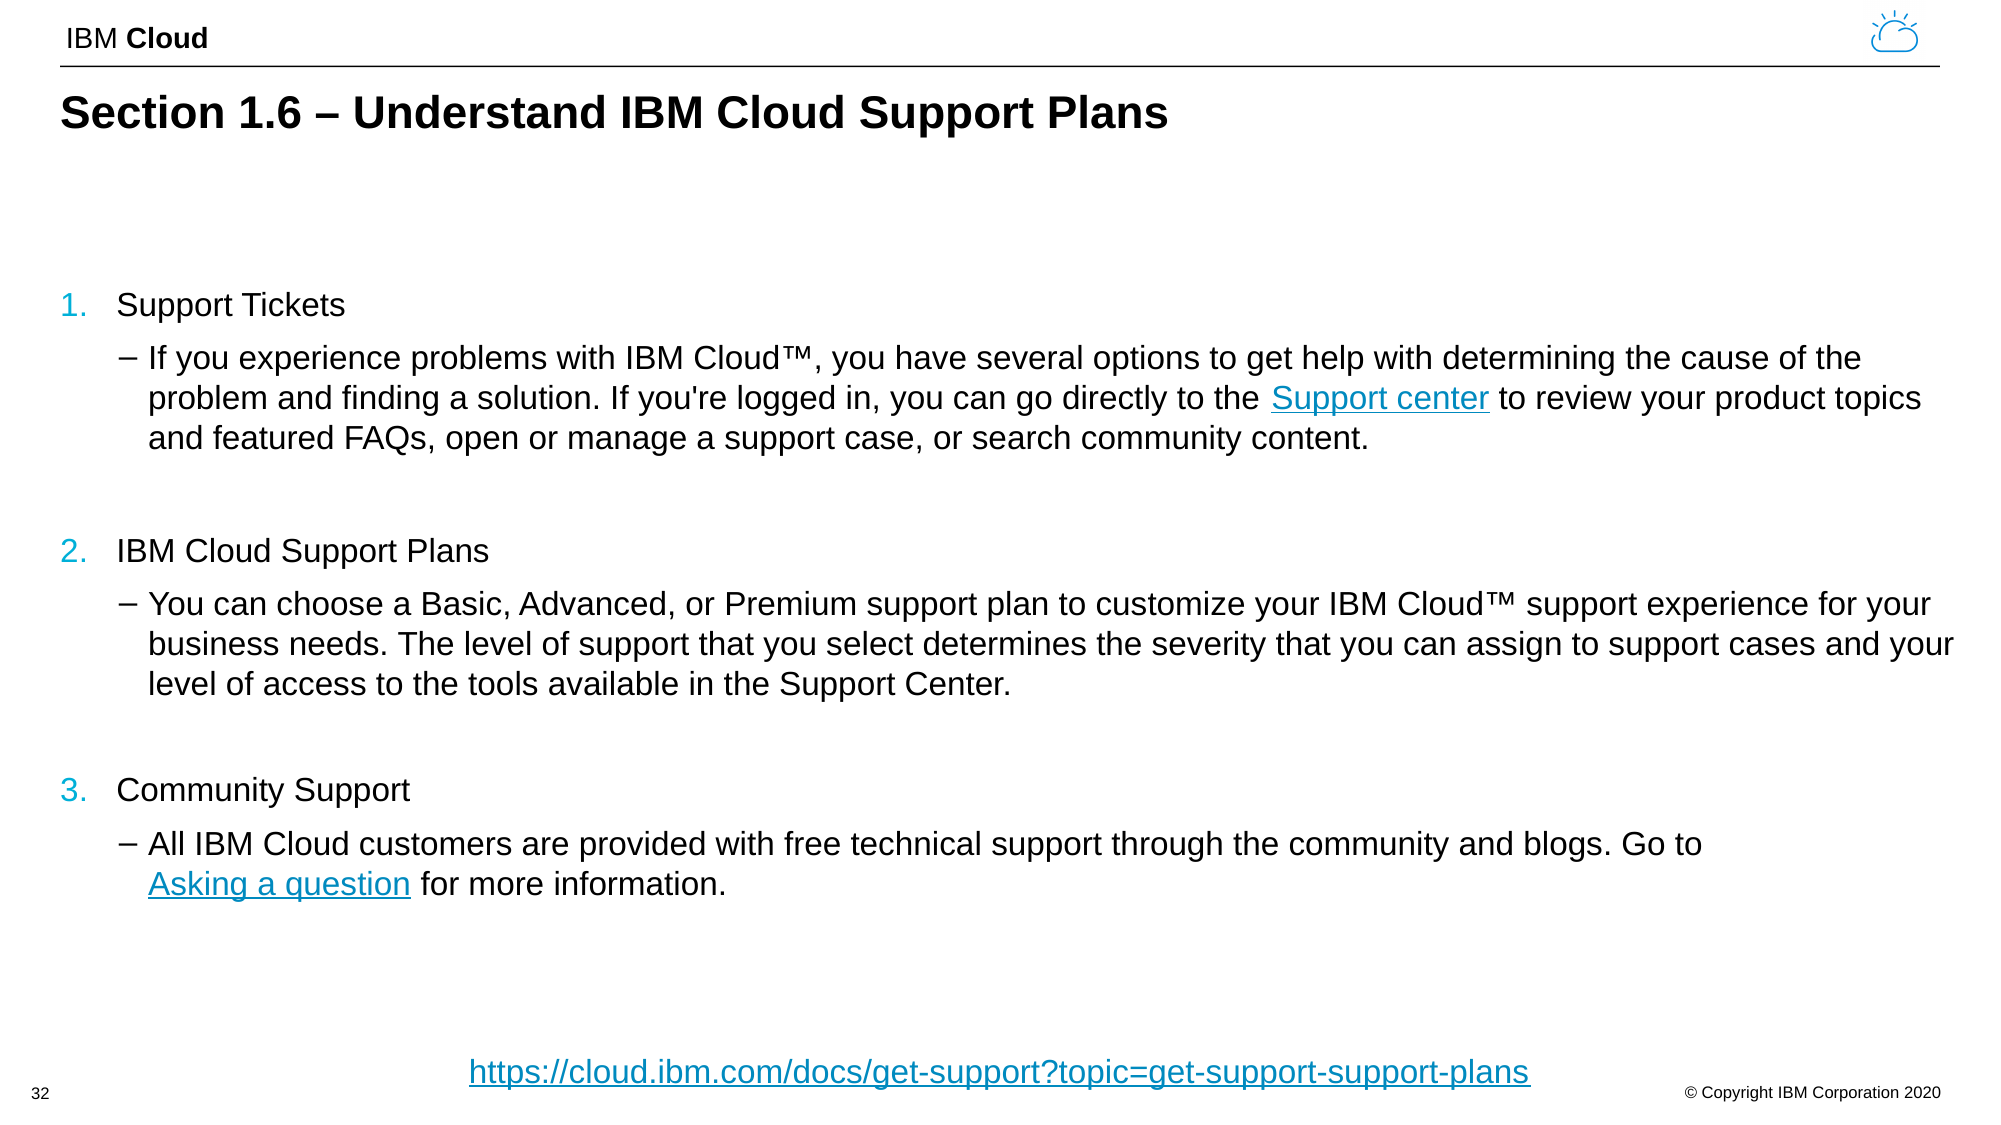

# Section 1.6 – Understand IBM Cloud Support Plans
Support Tickets
If you experience problems with IBM Cloud™, you have several options to get help with determining the cause of the problem and finding a solution. If you're logged in, you can go directly to the Support center to review your product topics and featured FAQs, open or manage a support case, or search community content.

IBM Cloud Support Plans
You can choose a Basic, Advanced, or Premium support plan to customize your IBM Cloud™ support experience for your business needs. The level of support that you select determines the severity that you can assign to support cases and your level of access to the tools available in the Support Center.

Community Support
All IBM Cloud customers are provided with free technical support through the community and blogs. Go to Asking a question for more information.
https://cloud.ibm.com/docs/get-support?topic=get-support-support-plans
32